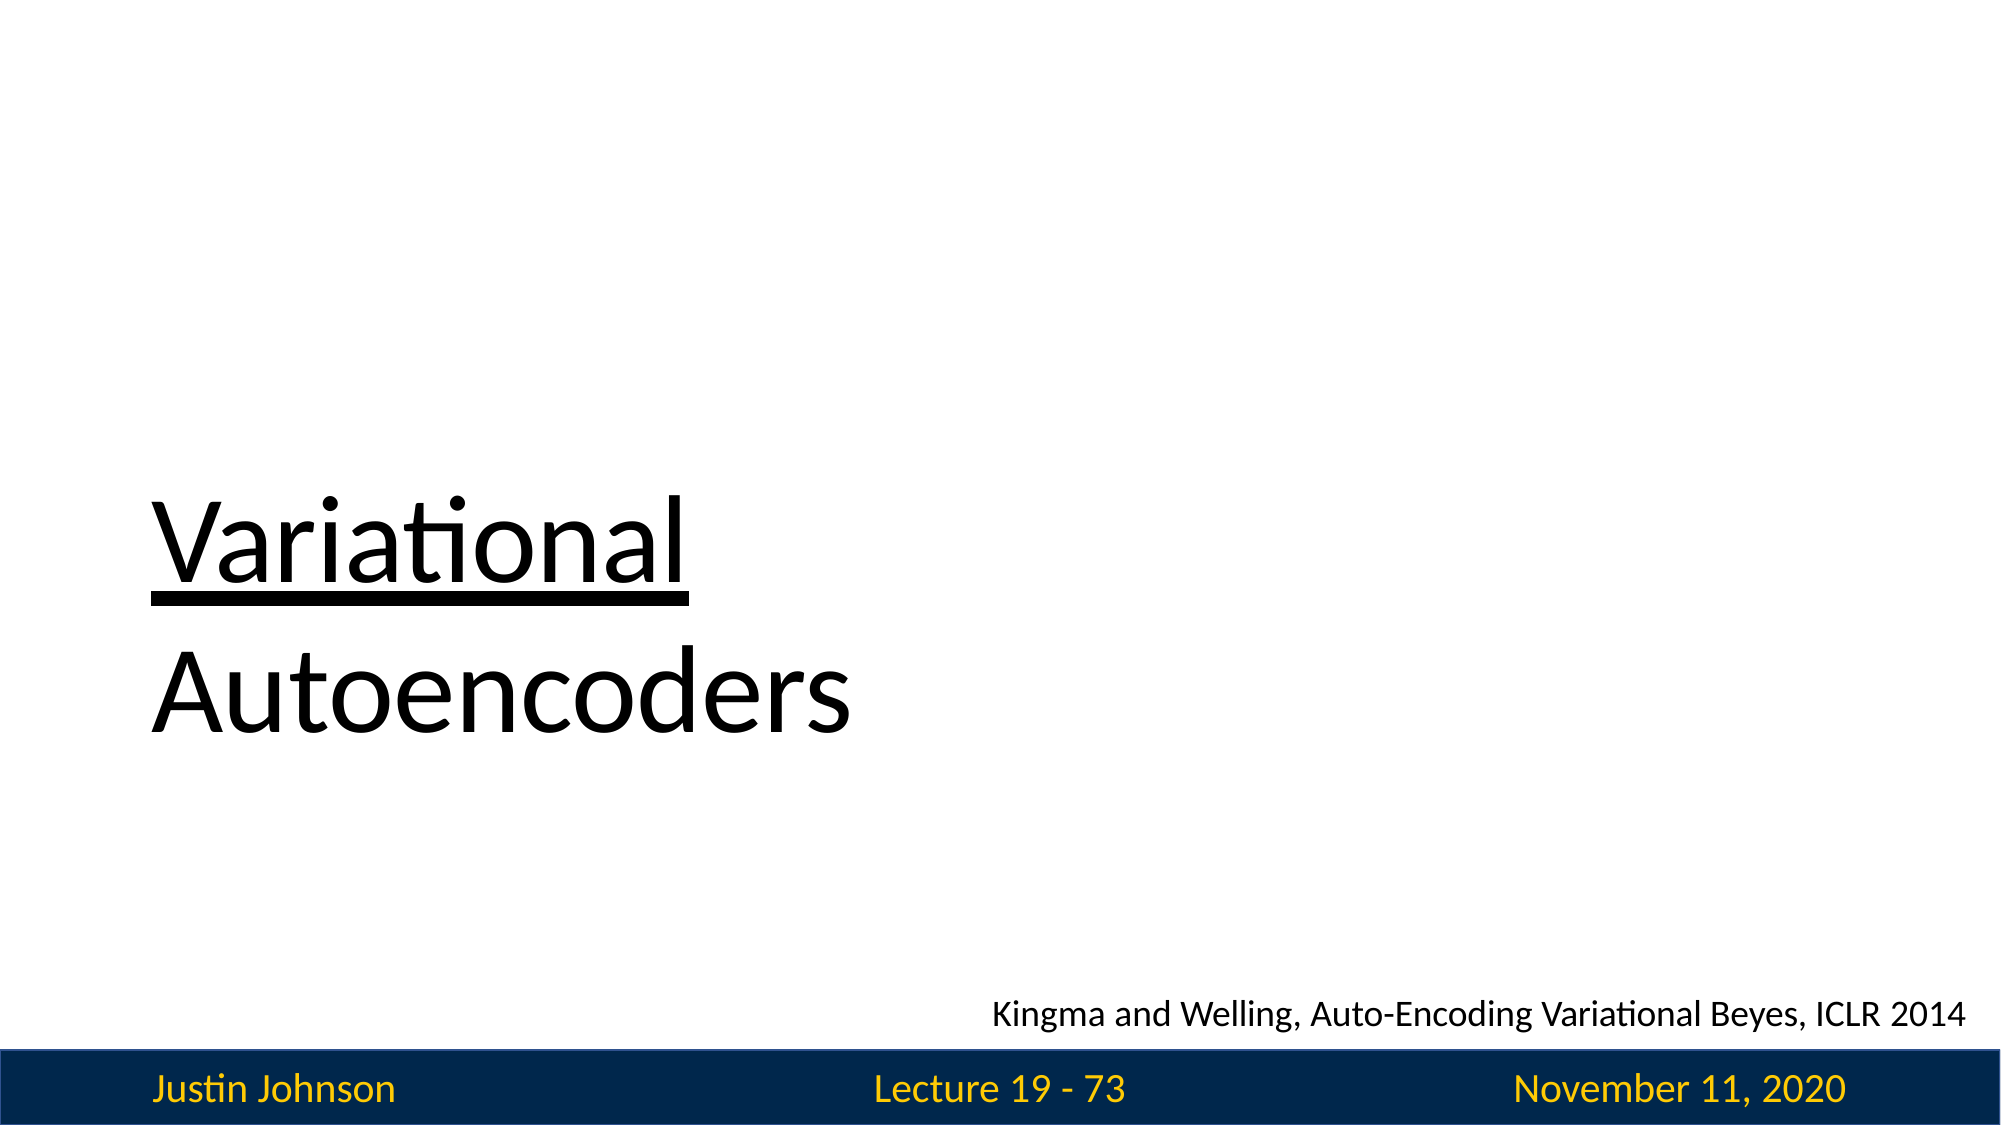

# Variational Autoencoders
Kingma and Welling, Auto-Encoding Variational Beyes, ICLR 2014
Justin Johnson
November 11, 2020
Lecture 19 - 73